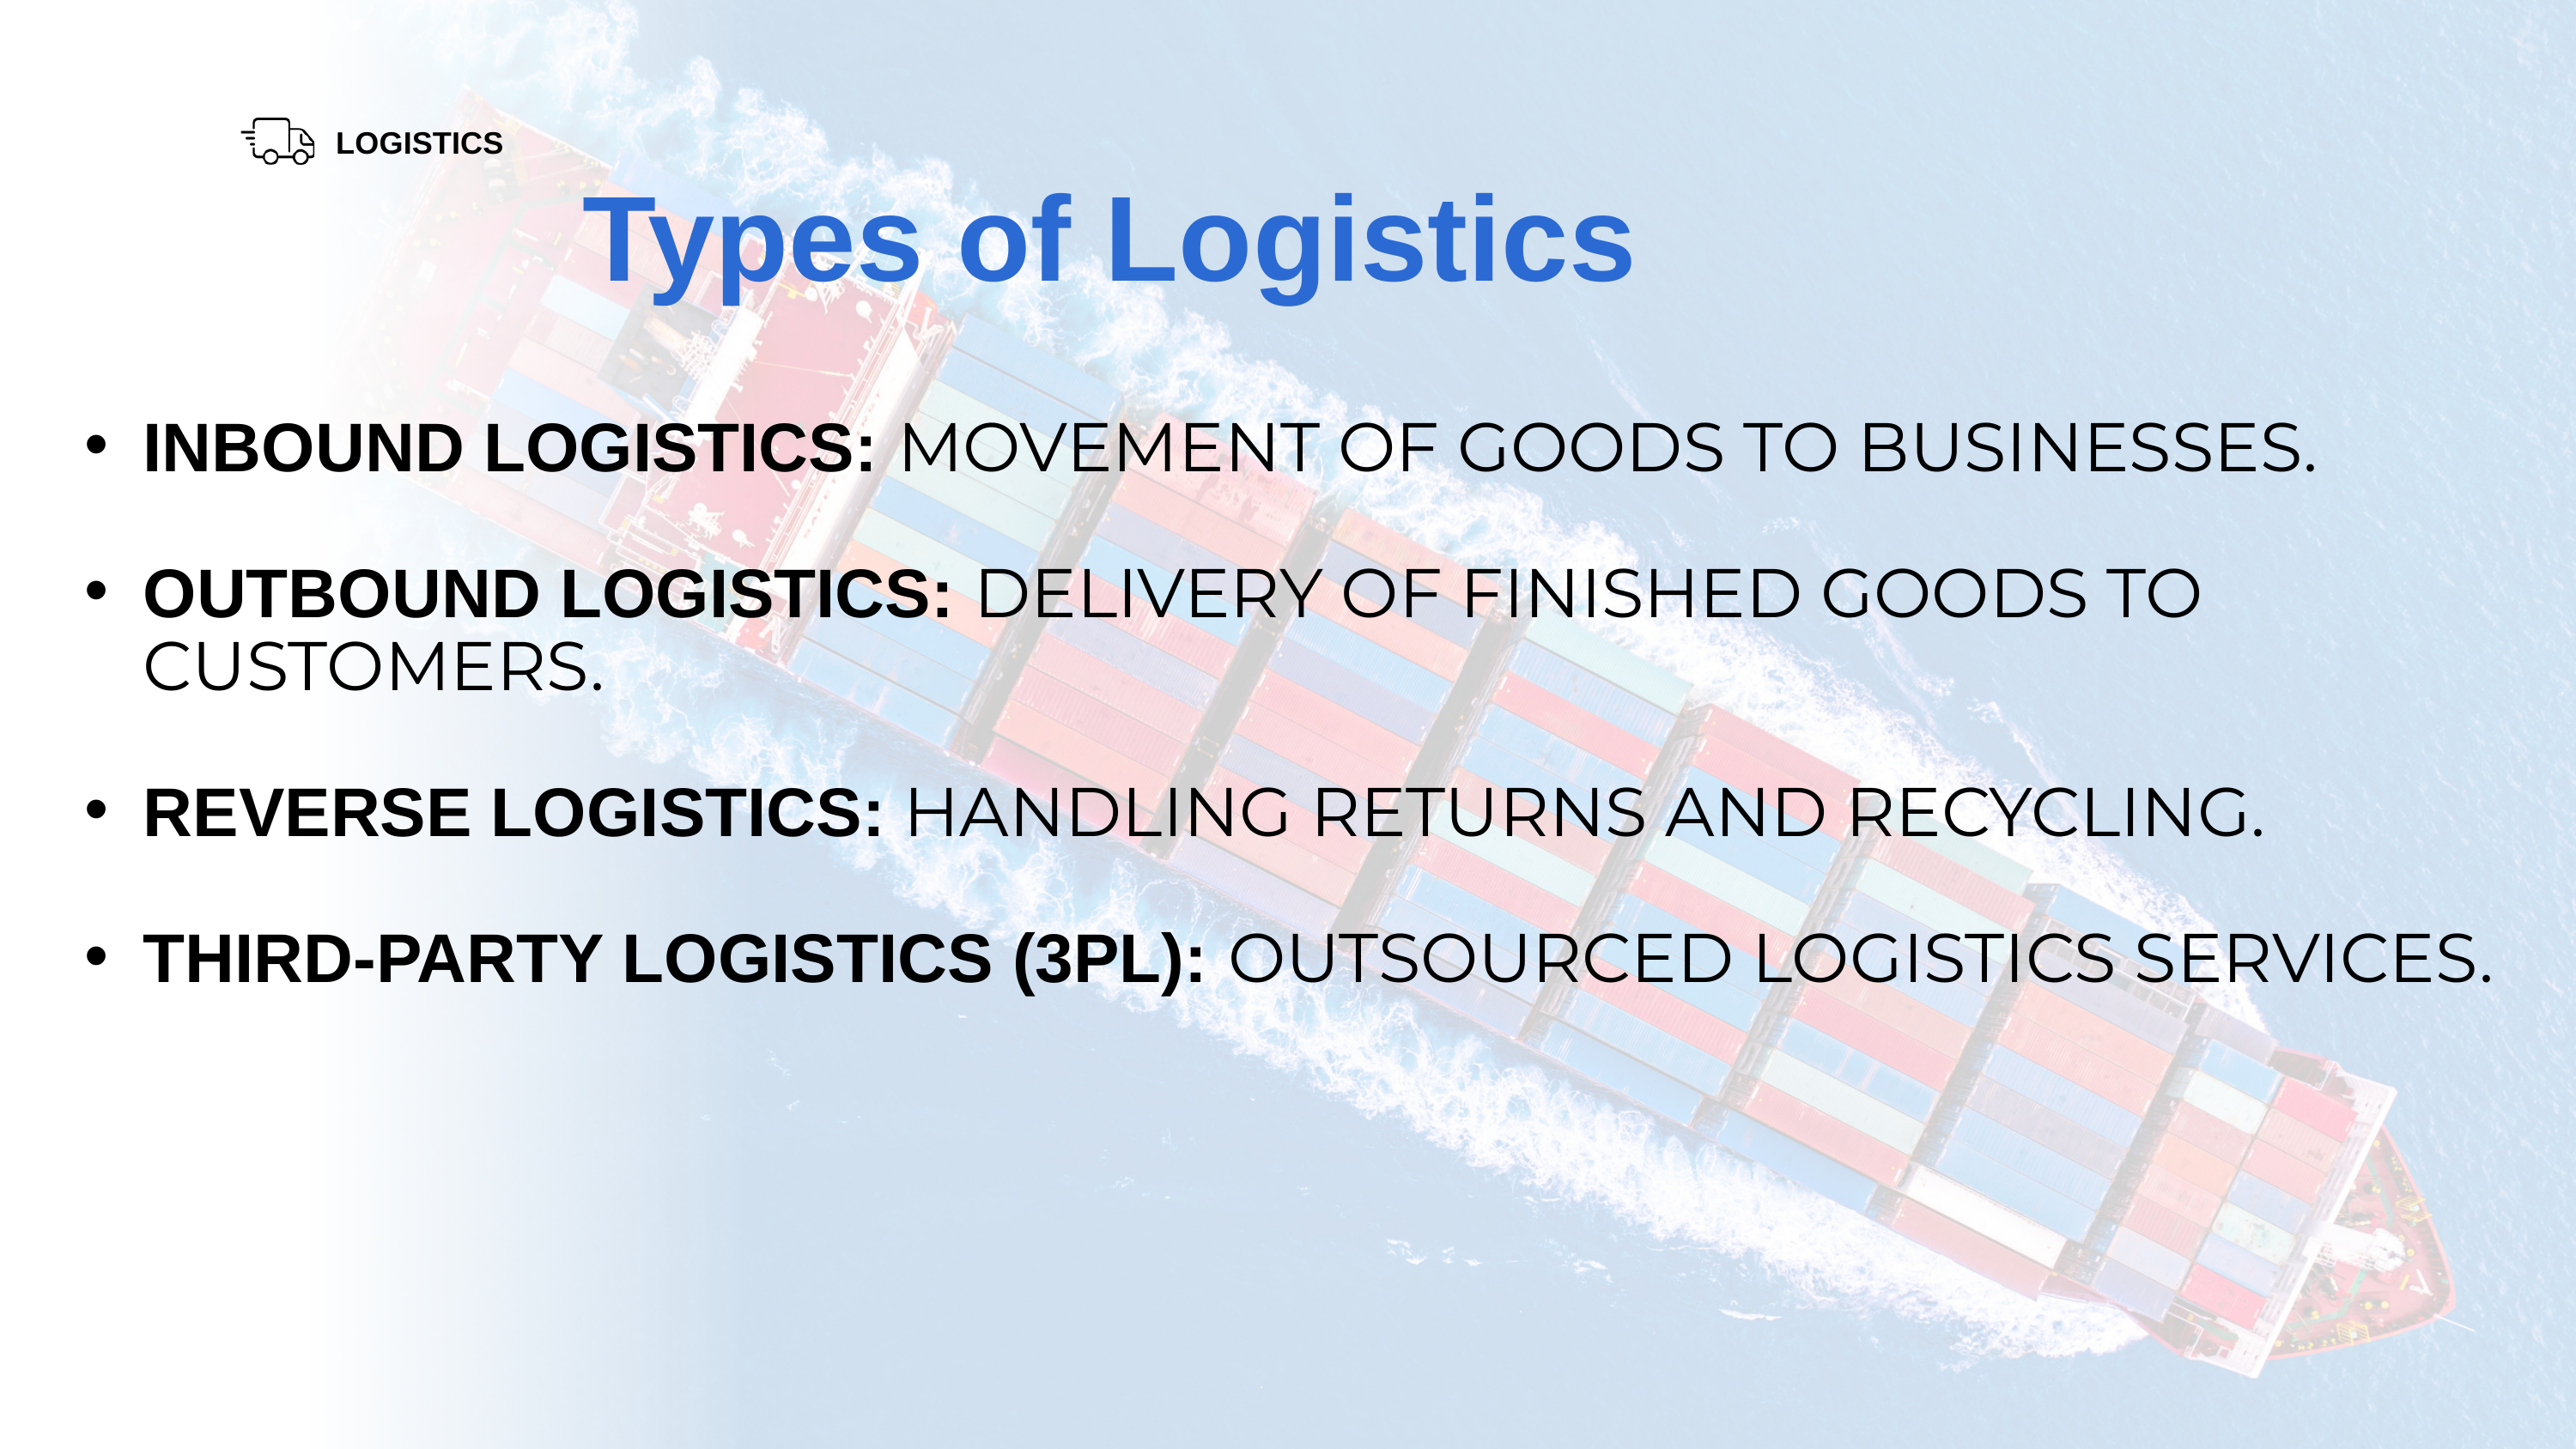

LOGISTICS
Types of Logistics
INBOUND LOGISTICS: MOVEMENT OF GOODS TO BUSINESSES.

OUTBOUND LOGISTICS: DELIVERY OF FINISHED GOODS TO CUSTOMERS.

REVERSE LOGISTICS: HANDLING RETURNS AND RECYCLING.

THIRD-PARTY LOGISTICS (3PL): OUTSOURCED LOGISTICS SERVICES.